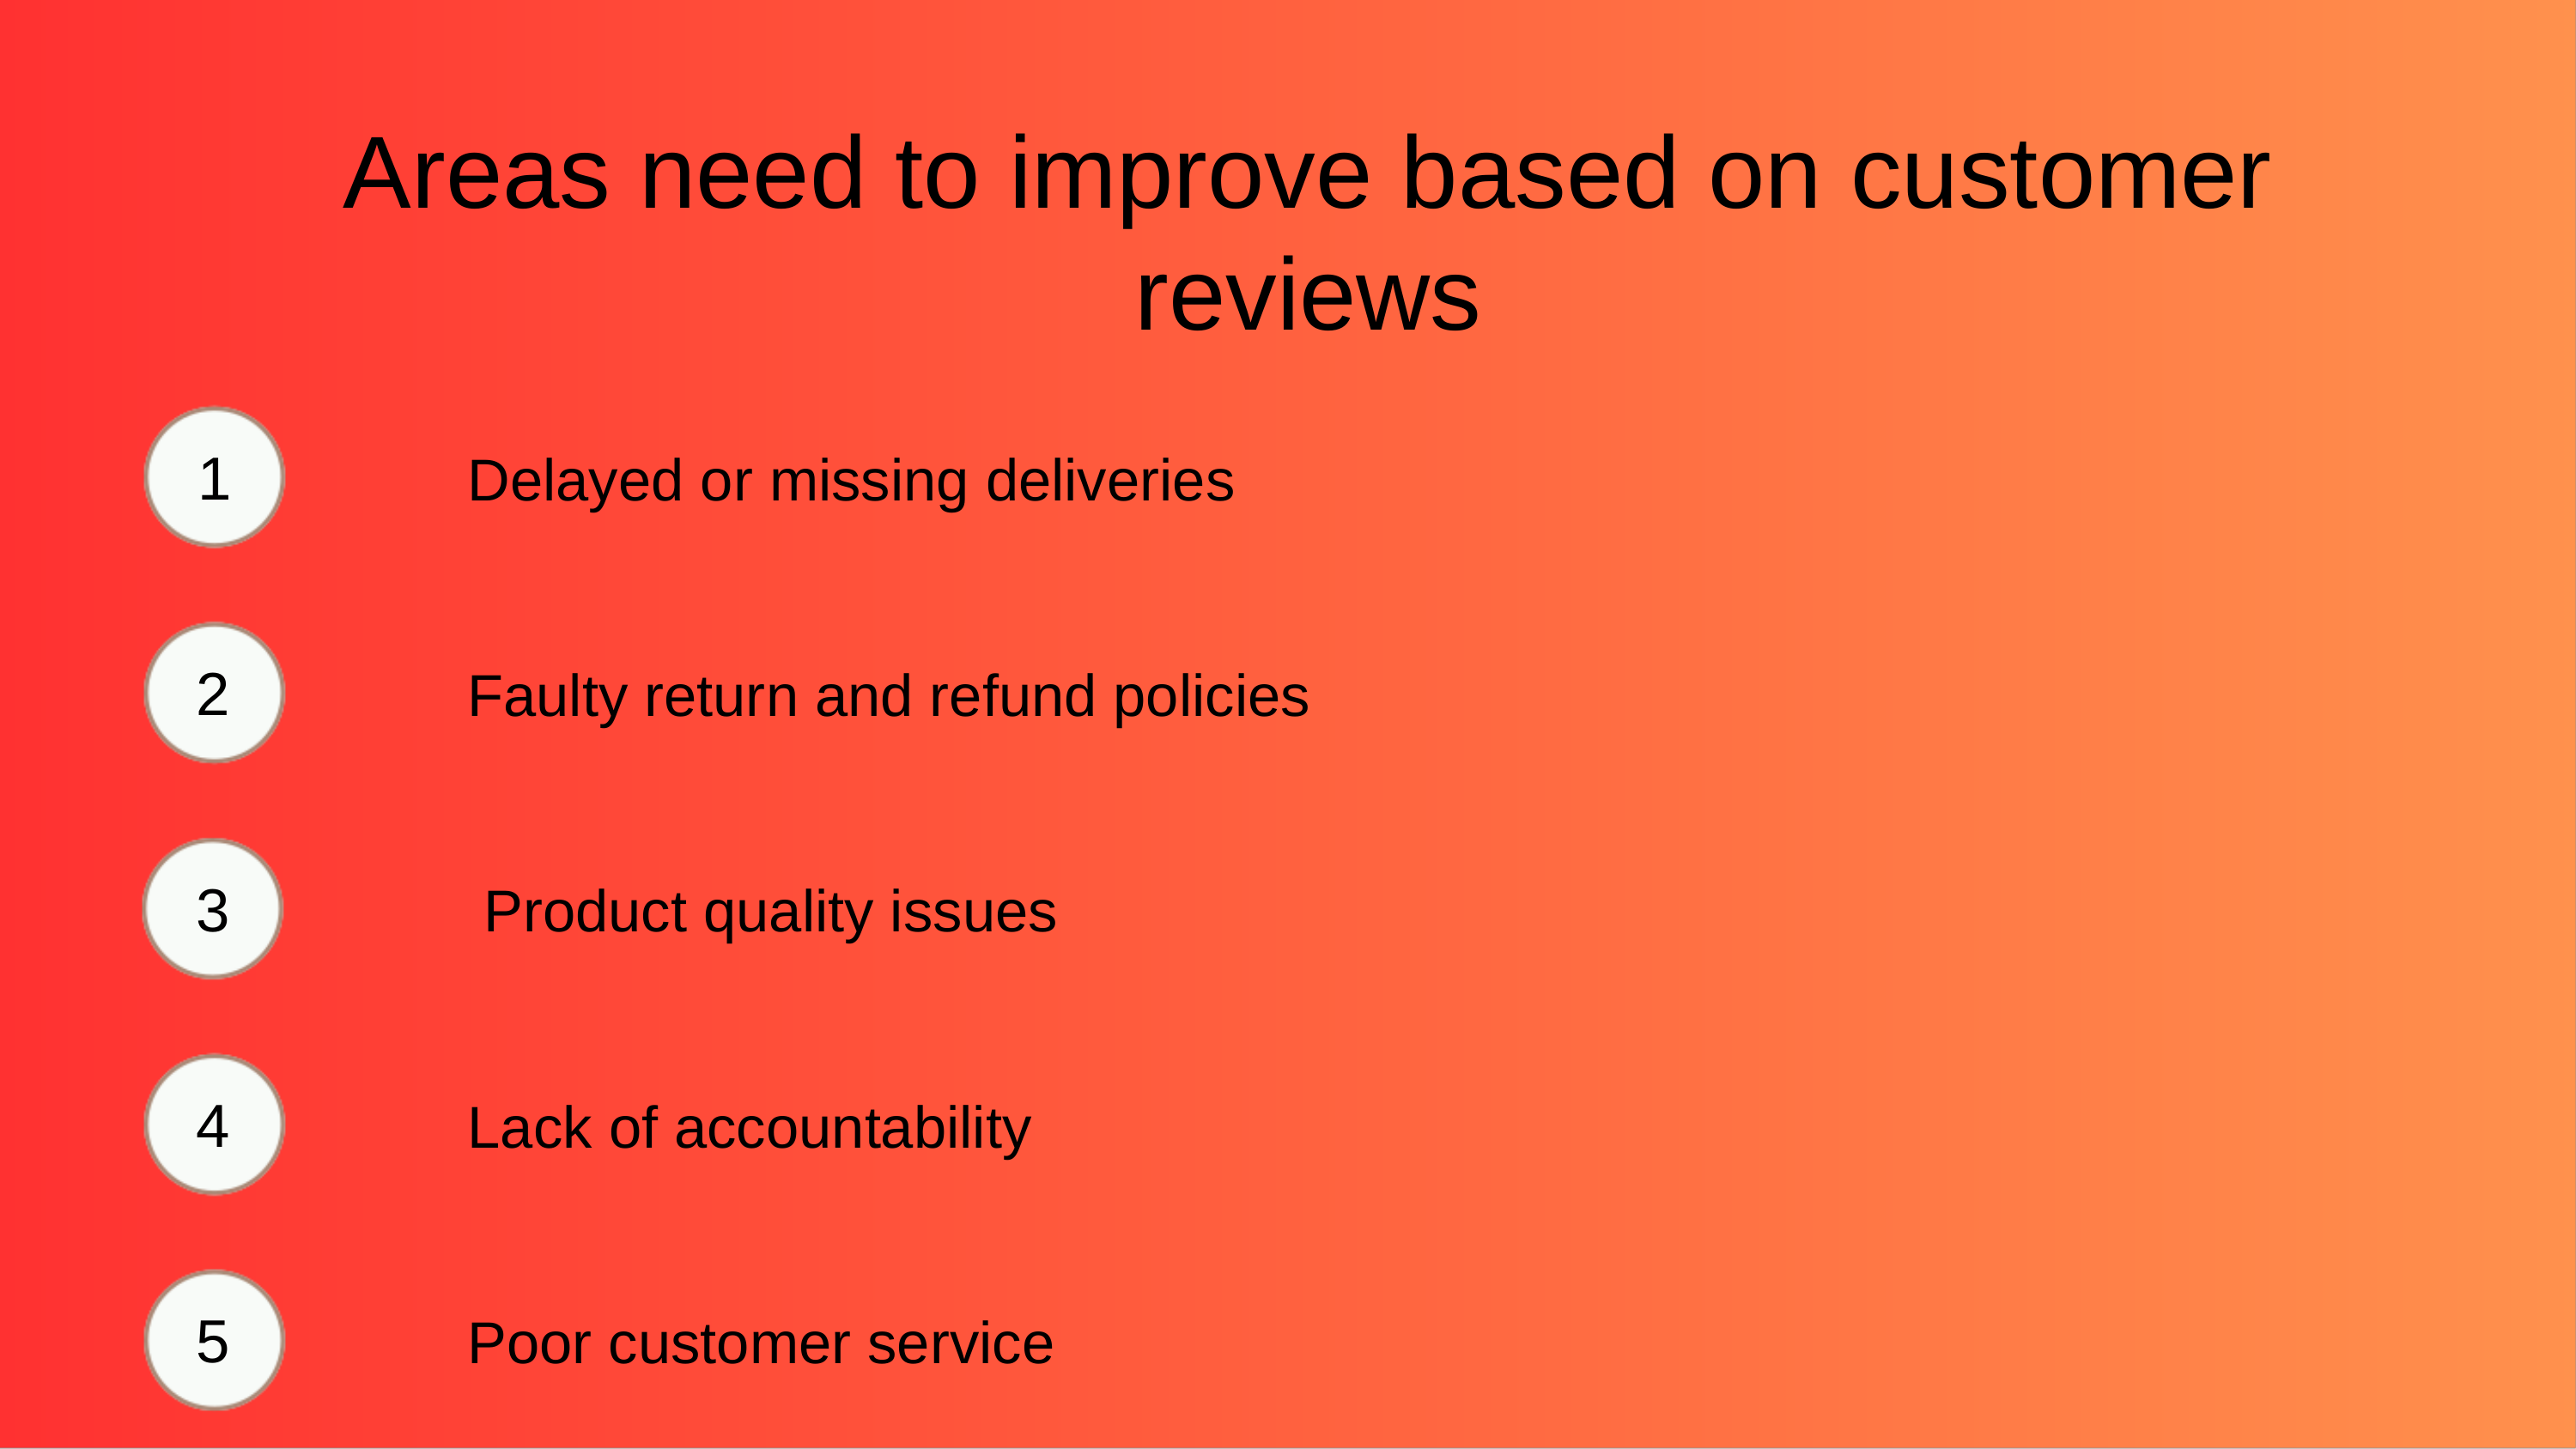

Areas need to improve based on customer reviews
1
Delayed or missing deliveries
2
Faulty return and refund policies
3
 Product quality issues
4
Lack of accountability
5
Poor customer service